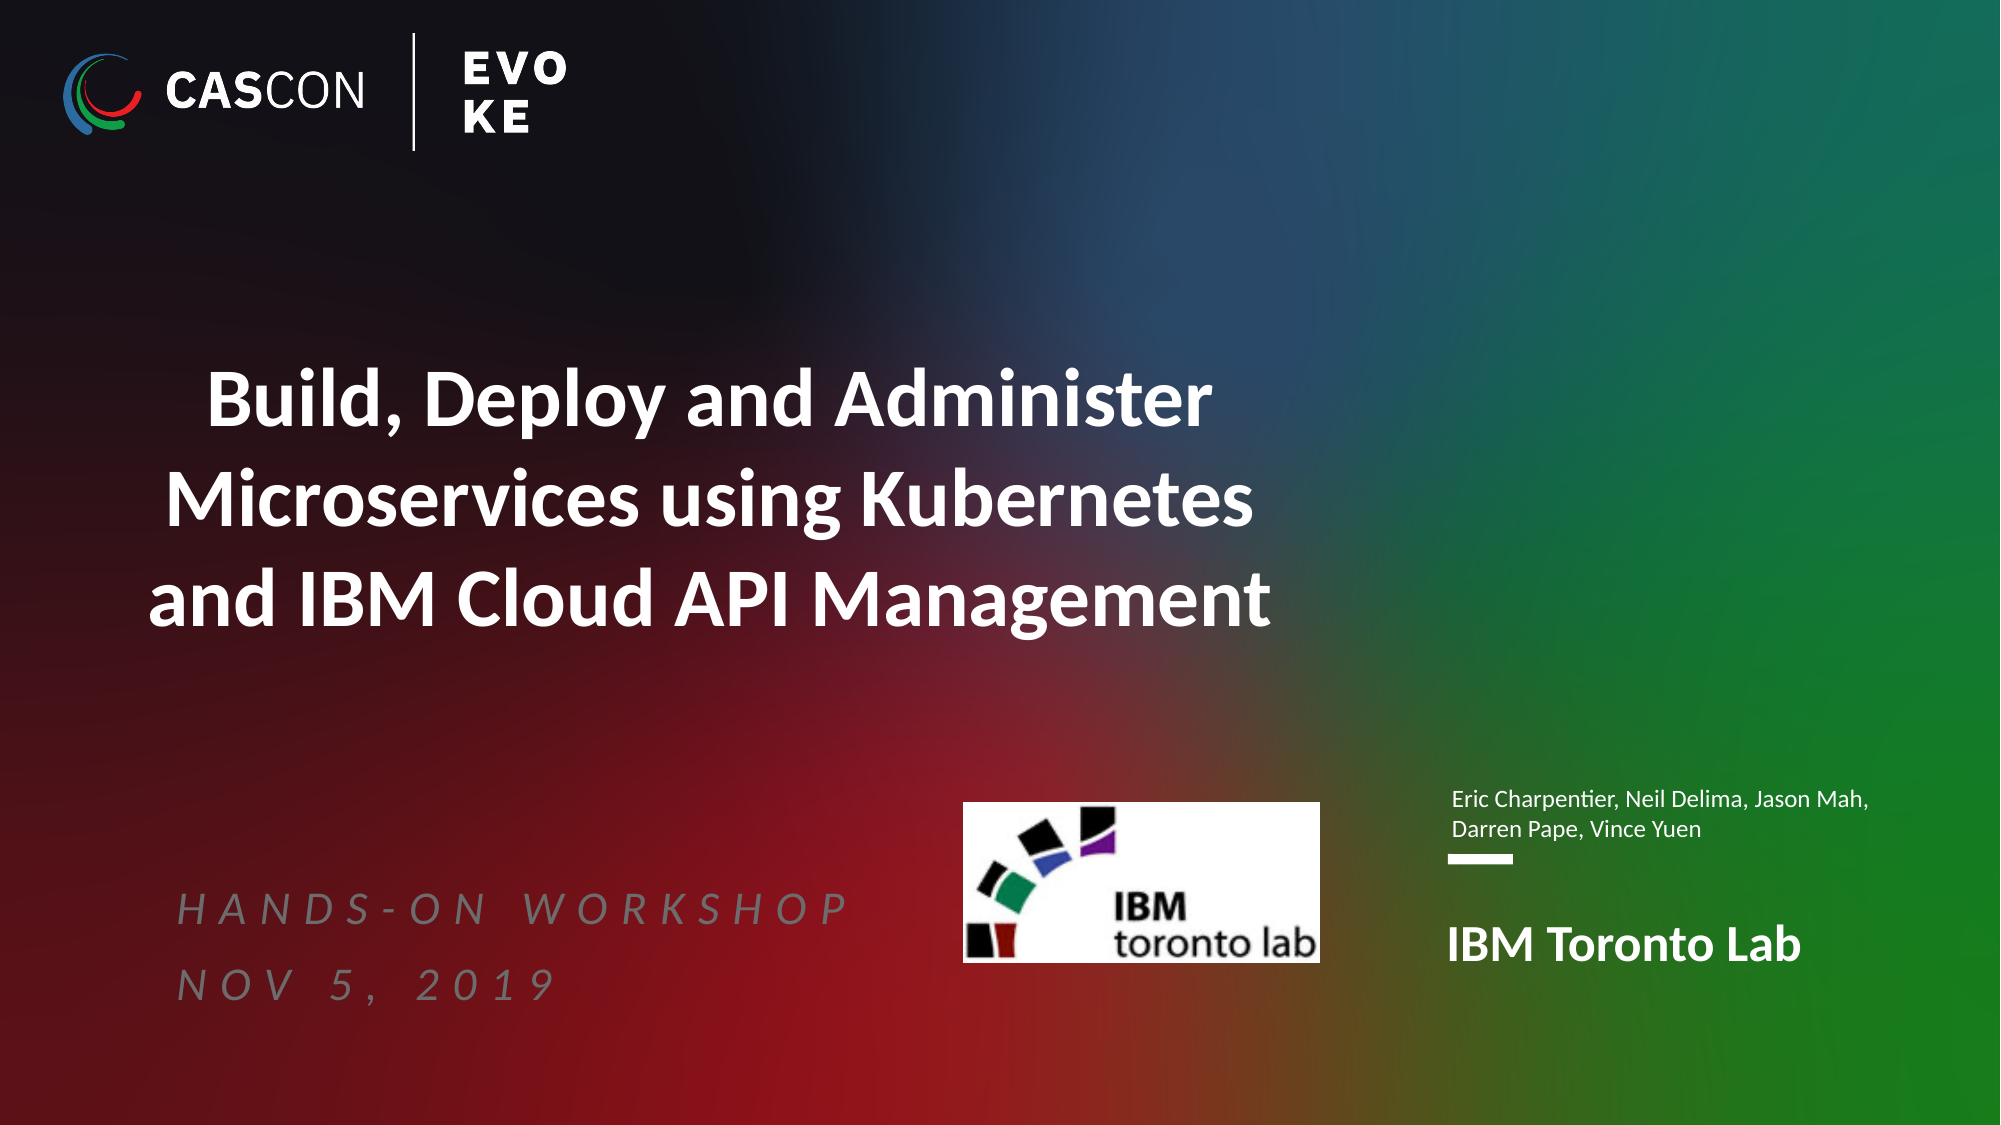

# Build, Deploy and Administer Microservices using Kubernetes and IBM Cloud API Management
Eric Charpentier, Neil Delima, Jason Mah, Darren Pape, Vince Yuen
Hands-on Workshop

Nov 5, 2019